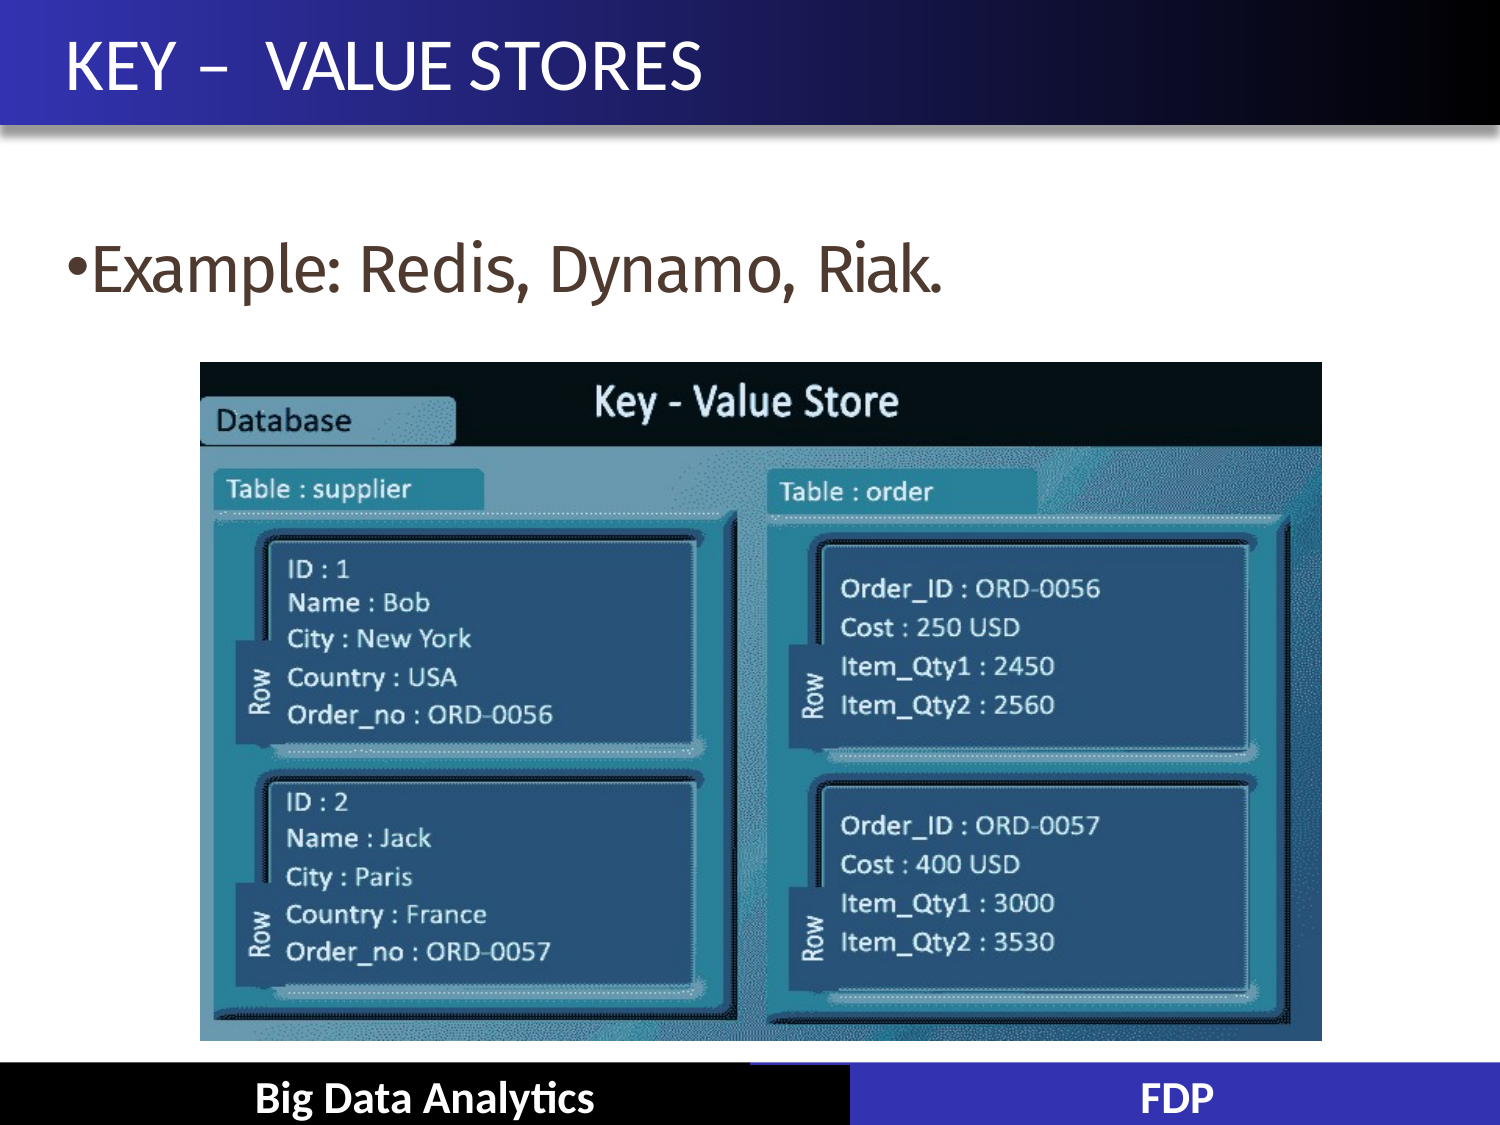

# KEY – VALUE STORES
Example: Redis, Dynamo, Riak.

Big Data Analytics
FDP